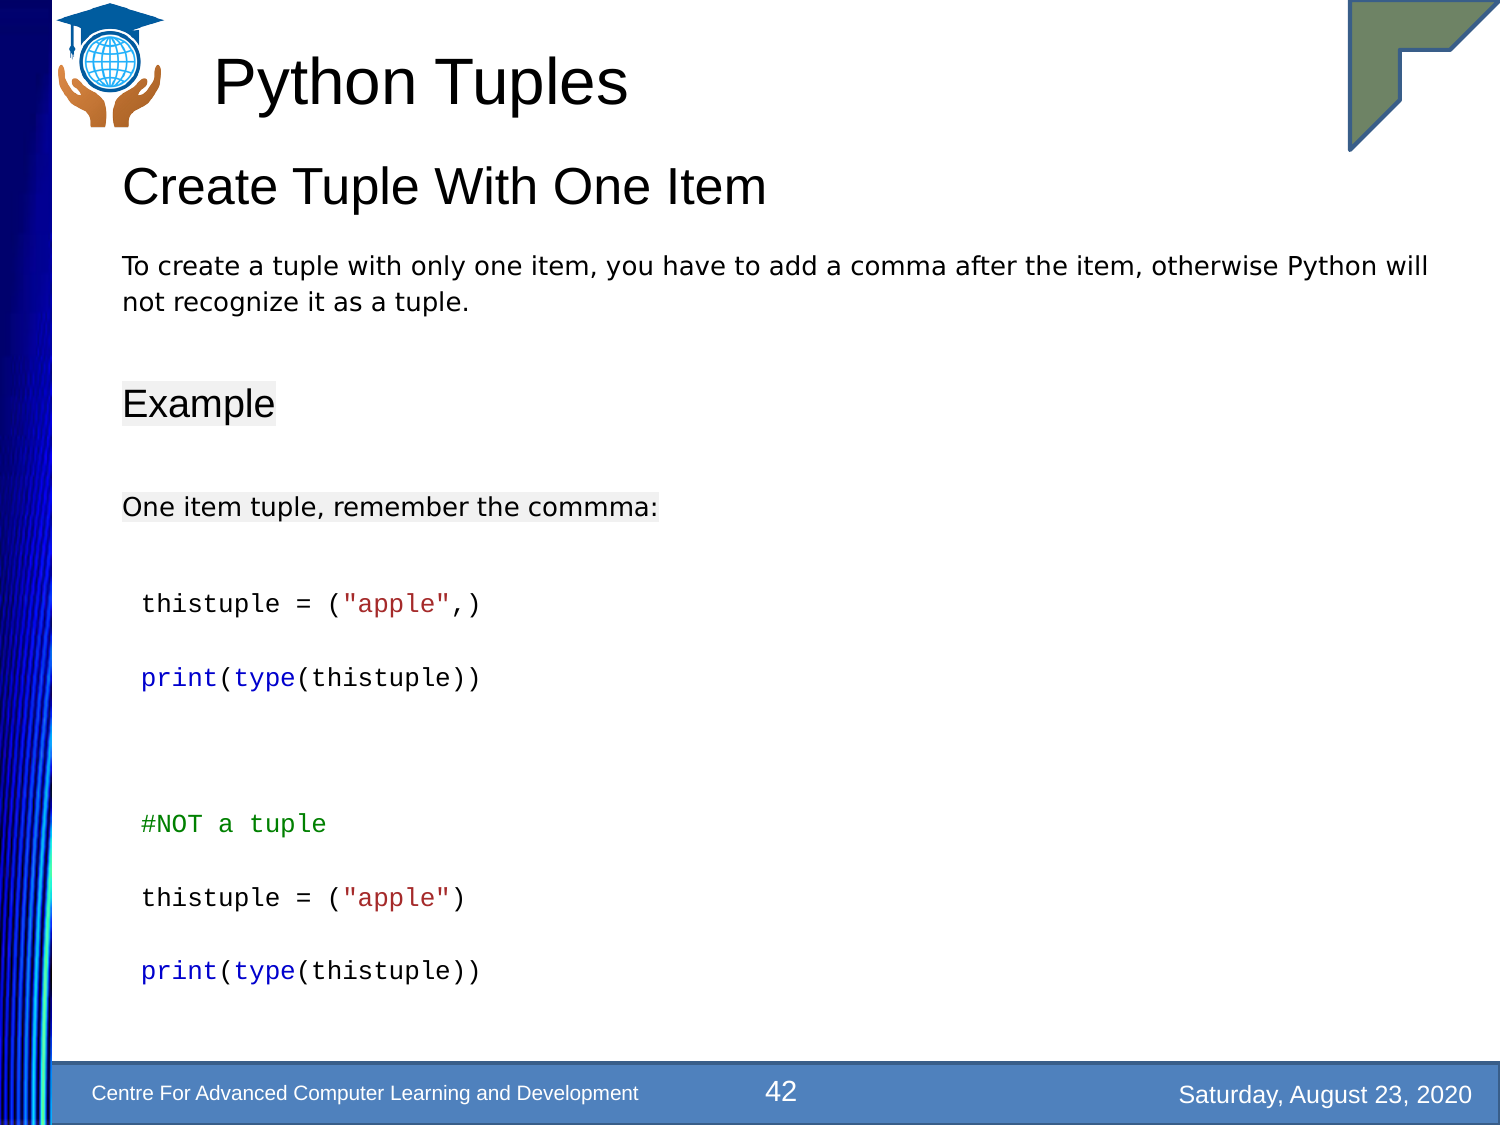

# Python Tuples
Create Tuple With One Item
To create a tuple with only one item, you have to add a comma after the item, otherwise Python will not recognize it as a tuple.
Example
One item tuple, remember the commma:
thistuple = ("apple",)
print(type(thistuple))

#NOT a tuple
thistuple = ("apple")
print(type(thistuple))

42
Saturday, August 23, 2020